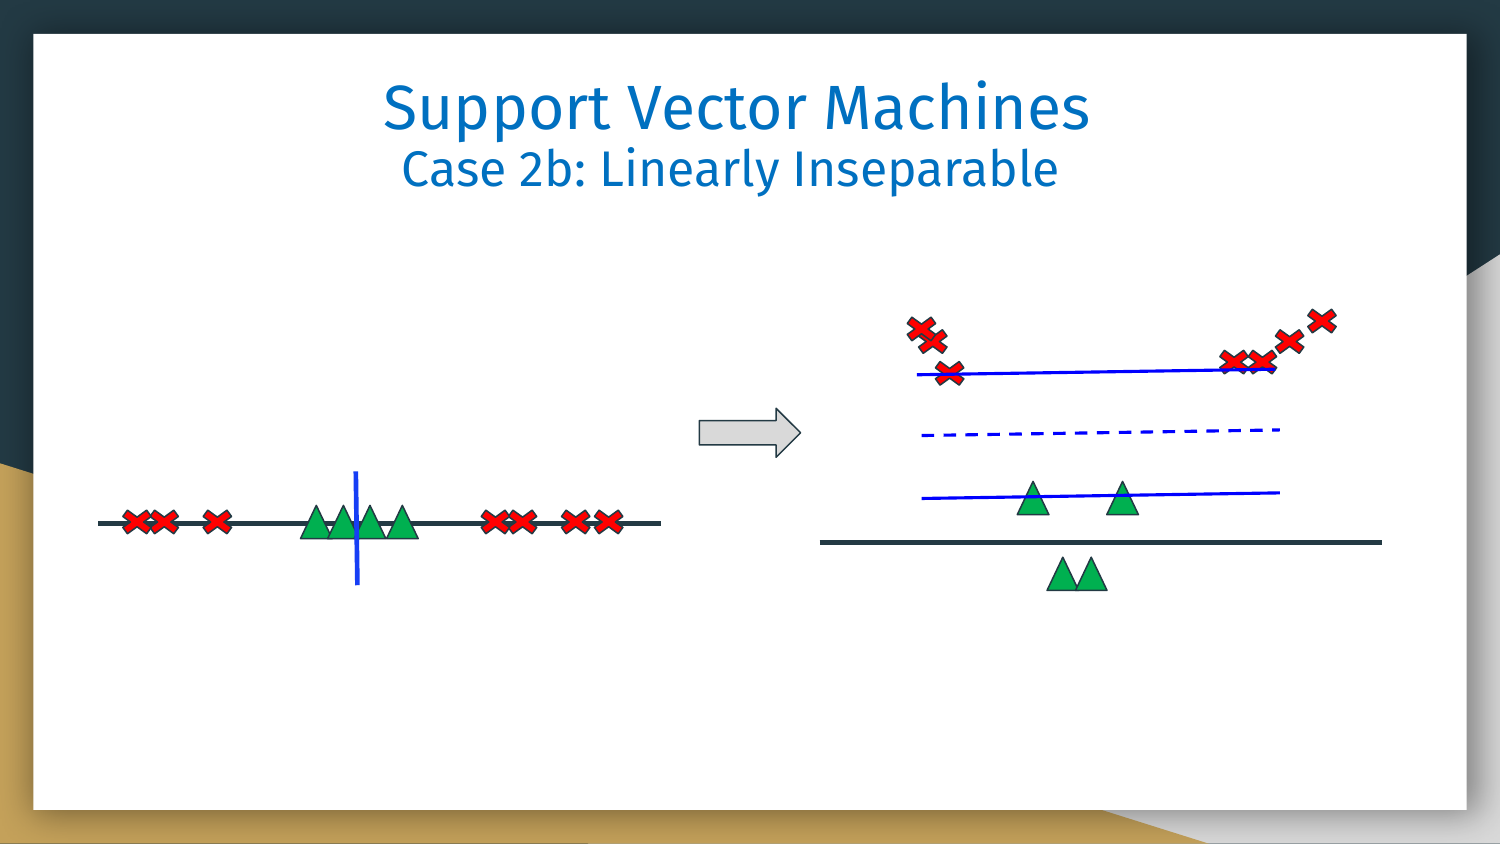

Support Vector Machines
Case 2b: Linearly Inseparable